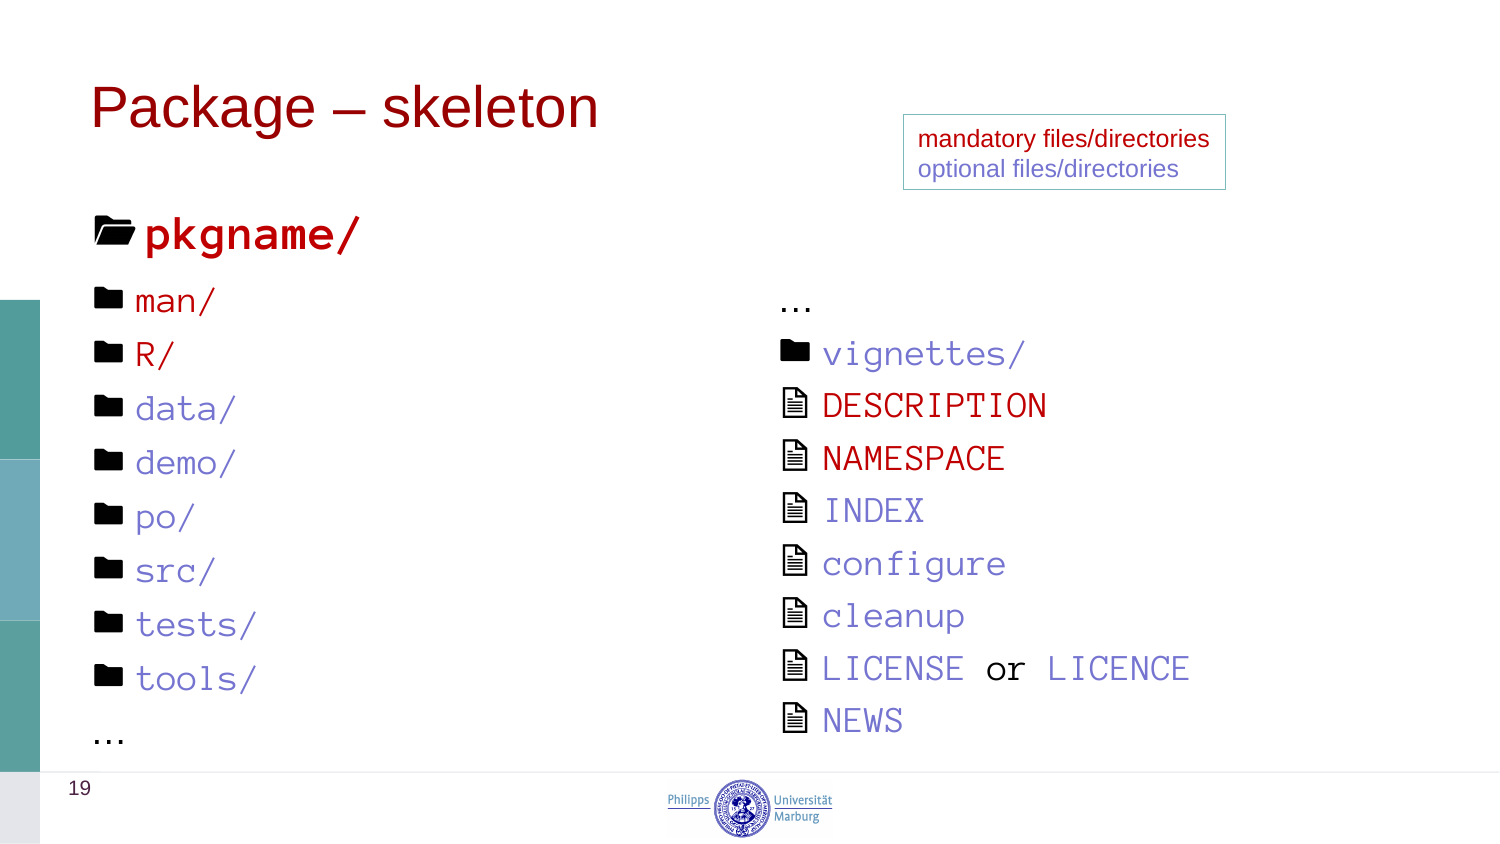

# Package – skeleton
mandatory files/directories
optional files/directories
pkgname/
man/
R/
data/
demo/
po/
src/
tests/
tools/
…

…
vignettes/
DESCRIPTION
NAMESPACE
INDEX
configure
cleanup
LICENSE or LICENCE
NEWS

19